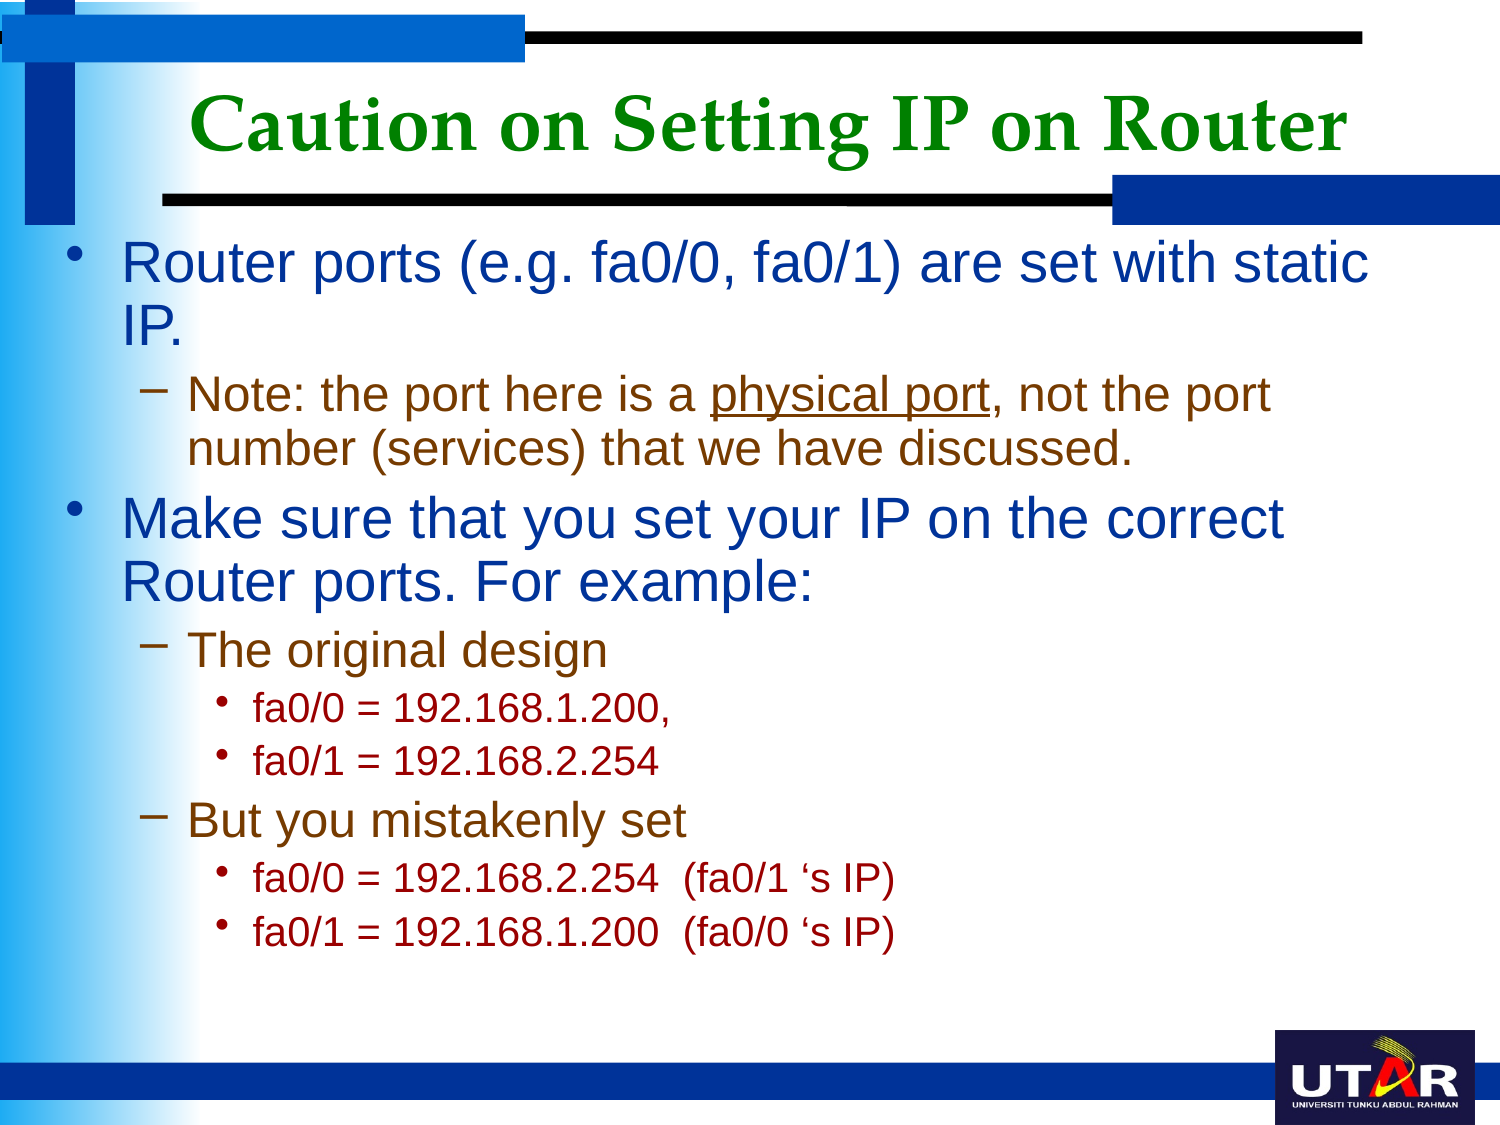

# Caution on Setting IP on Router
Router ports (e.g. fa0/0, fa0/1) are set with static IP.
Note: the port here is a physical port, not the port number (services) that we have discussed.
Make sure that you set your IP on the correct Router ports. For example:
The original design
fa0/0 = 192.168.1.200,
fa0/1 = 192.168.2.254
But you mistakenly set
fa0/0 = 192.168.2.254  (fa0/1 ‘s IP)
fa0/1 = 192.168.1.200  (fa0/0 ‘s IP)